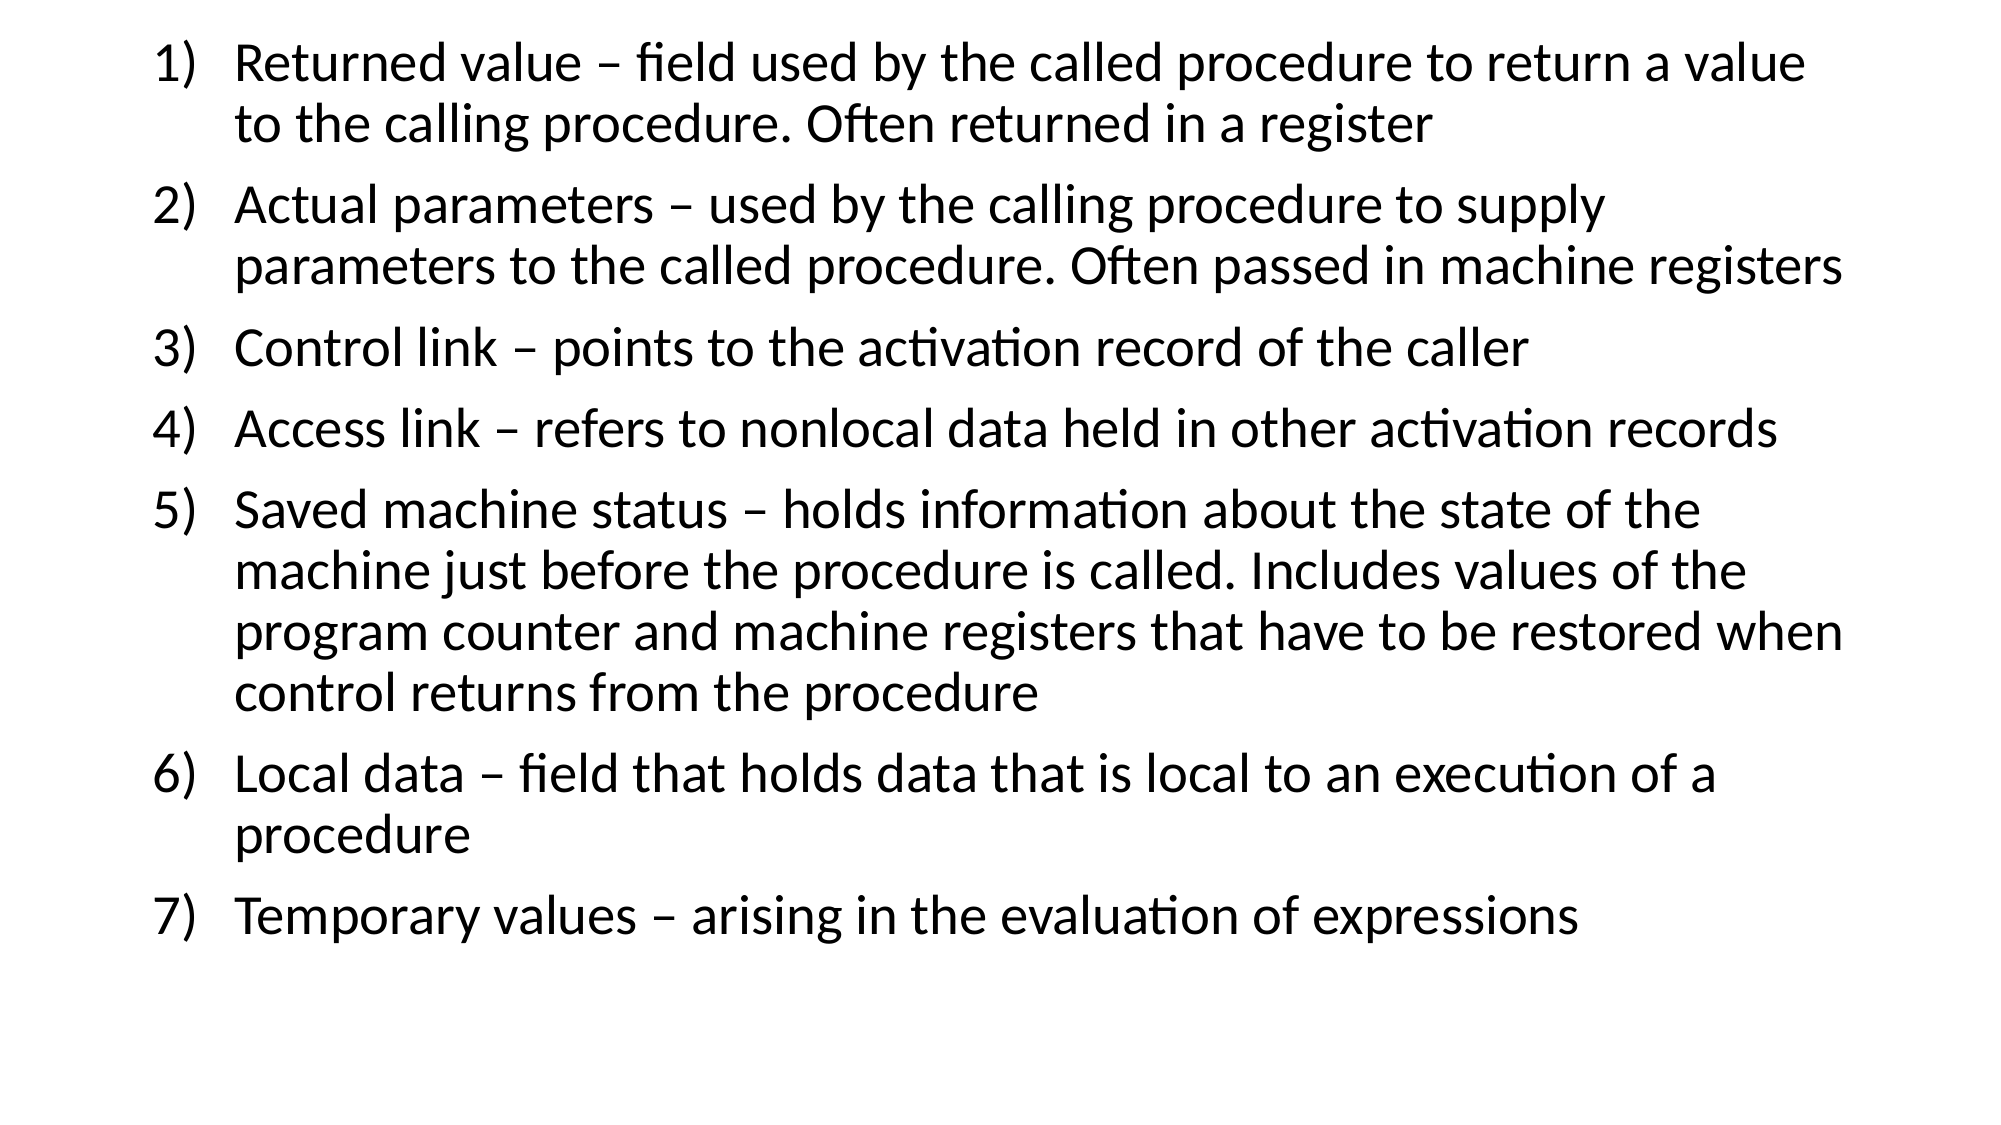

Returned value – field used by the called procedure to return a value to the calling procedure. Often returned in a register
Actual parameters – used by the calling procedure to supply parameters to the called procedure. Often passed in machine registers
Control link – points to the activation record of the caller
Access link – refers to nonlocal data held in other activation records
Saved machine status – holds information about the state of the machine just before the procedure is called. Includes values of the program counter and machine registers that have to be restored when control returns from the procedure
Local data – field that holds data that is local to an execution of a procedure
Temporary values – arising in the evaluation of expressions